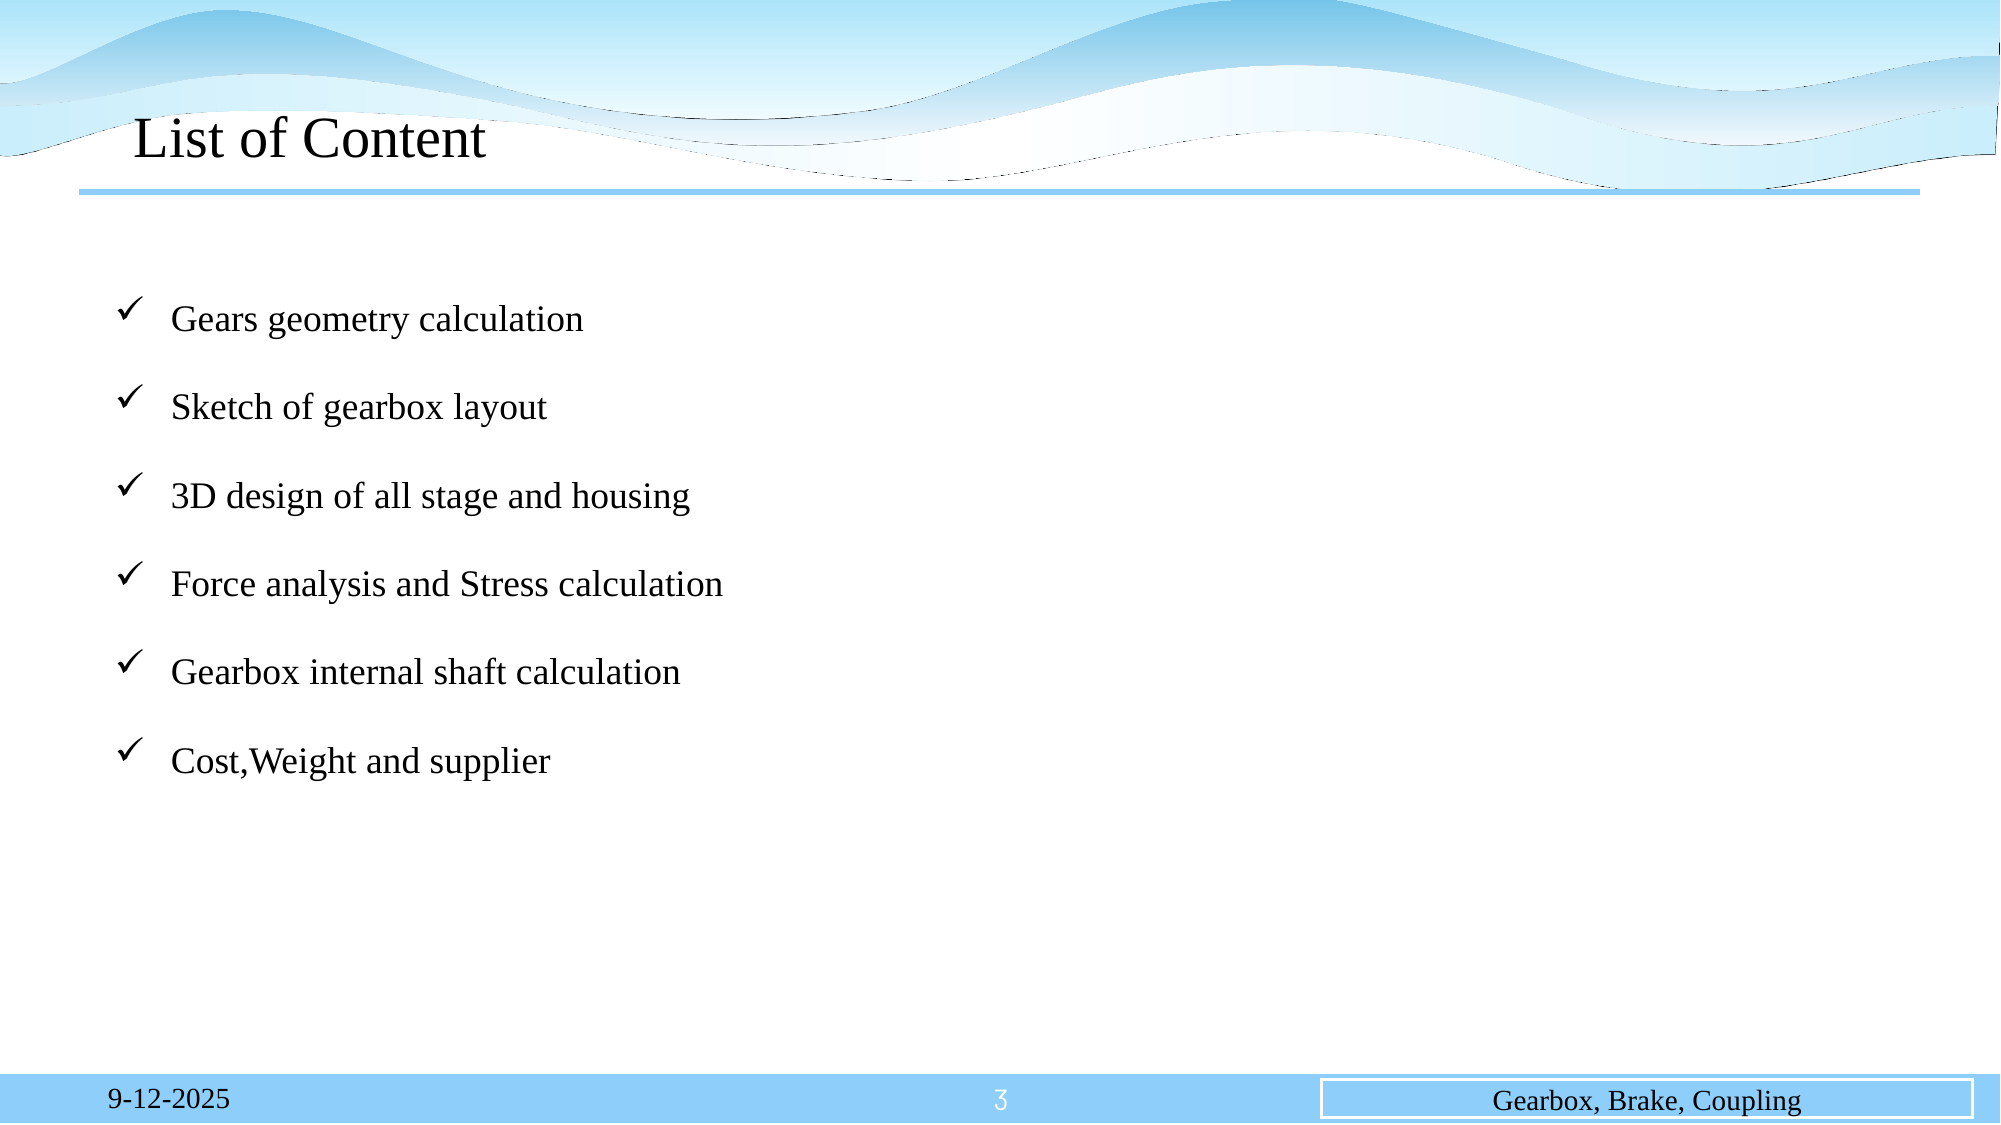

# List of Content

Gears geometry calculation
Sketch of gearbox layout
3D design of all stage and housing
Force analysis and Stress calculation
Gearbox internal shaft calculation
Cost,Weight and supplier

3
9-12-2025

Gearbox, Brake, Coupling